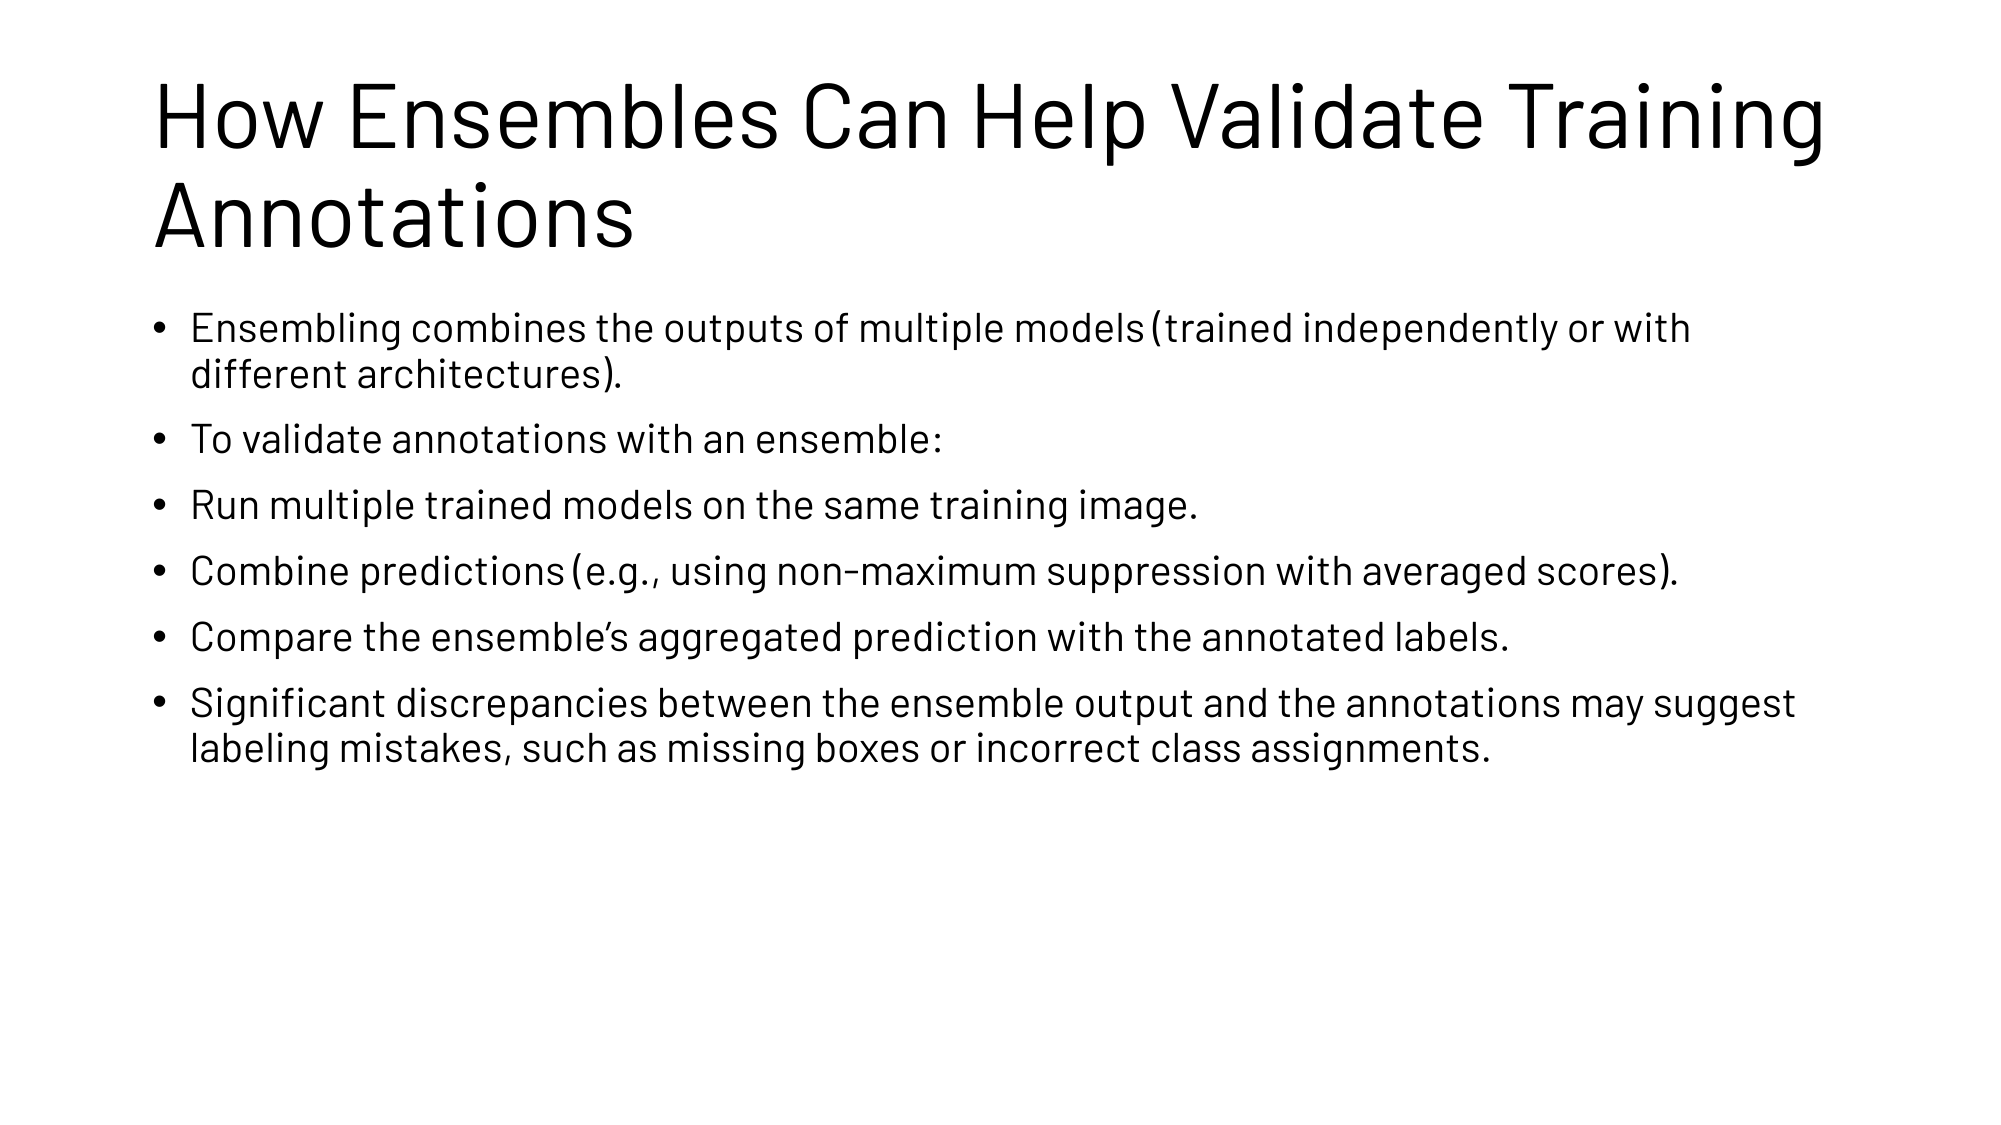

# How Ensembles Can Help Validate Training Annotations
Ensembling combines the outputs of multiple models (trained independently or with different architectures).
To validate annotations with an ensemble:
Run multiple trained models on the same training image.
Combine predictions (e.g., using non-maximum suppression with averaged scores).
Compare the ensemble’s aggregated prediction with the annotated labels.
Significant discrepancies between the ensemble output and the annotations may suggest labeling mistakes, such as missing boxes or incorrect class assignments.